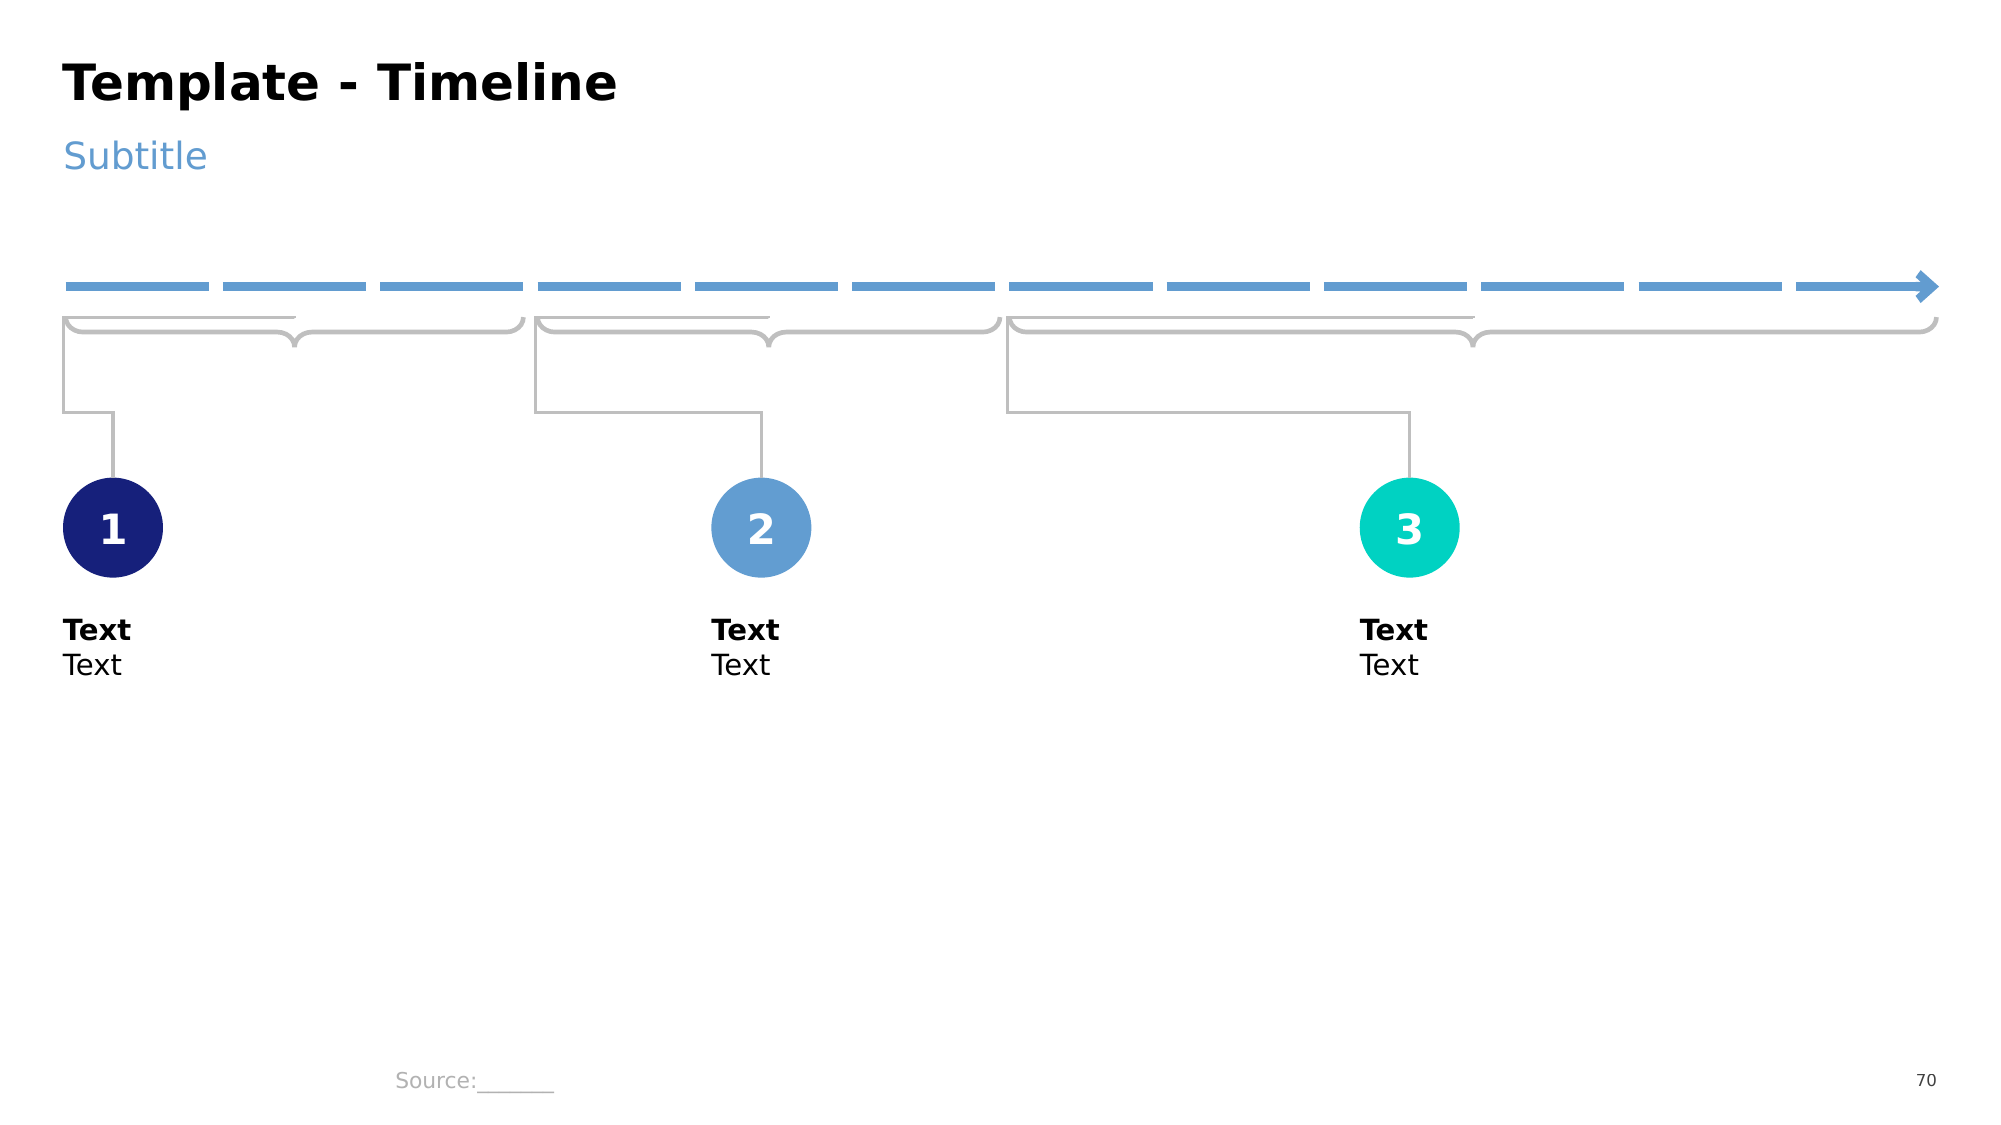

# Template - Timeline

Subtitle
1
2
3
Text
Text
Text
Text
Text
Text
Source:_______